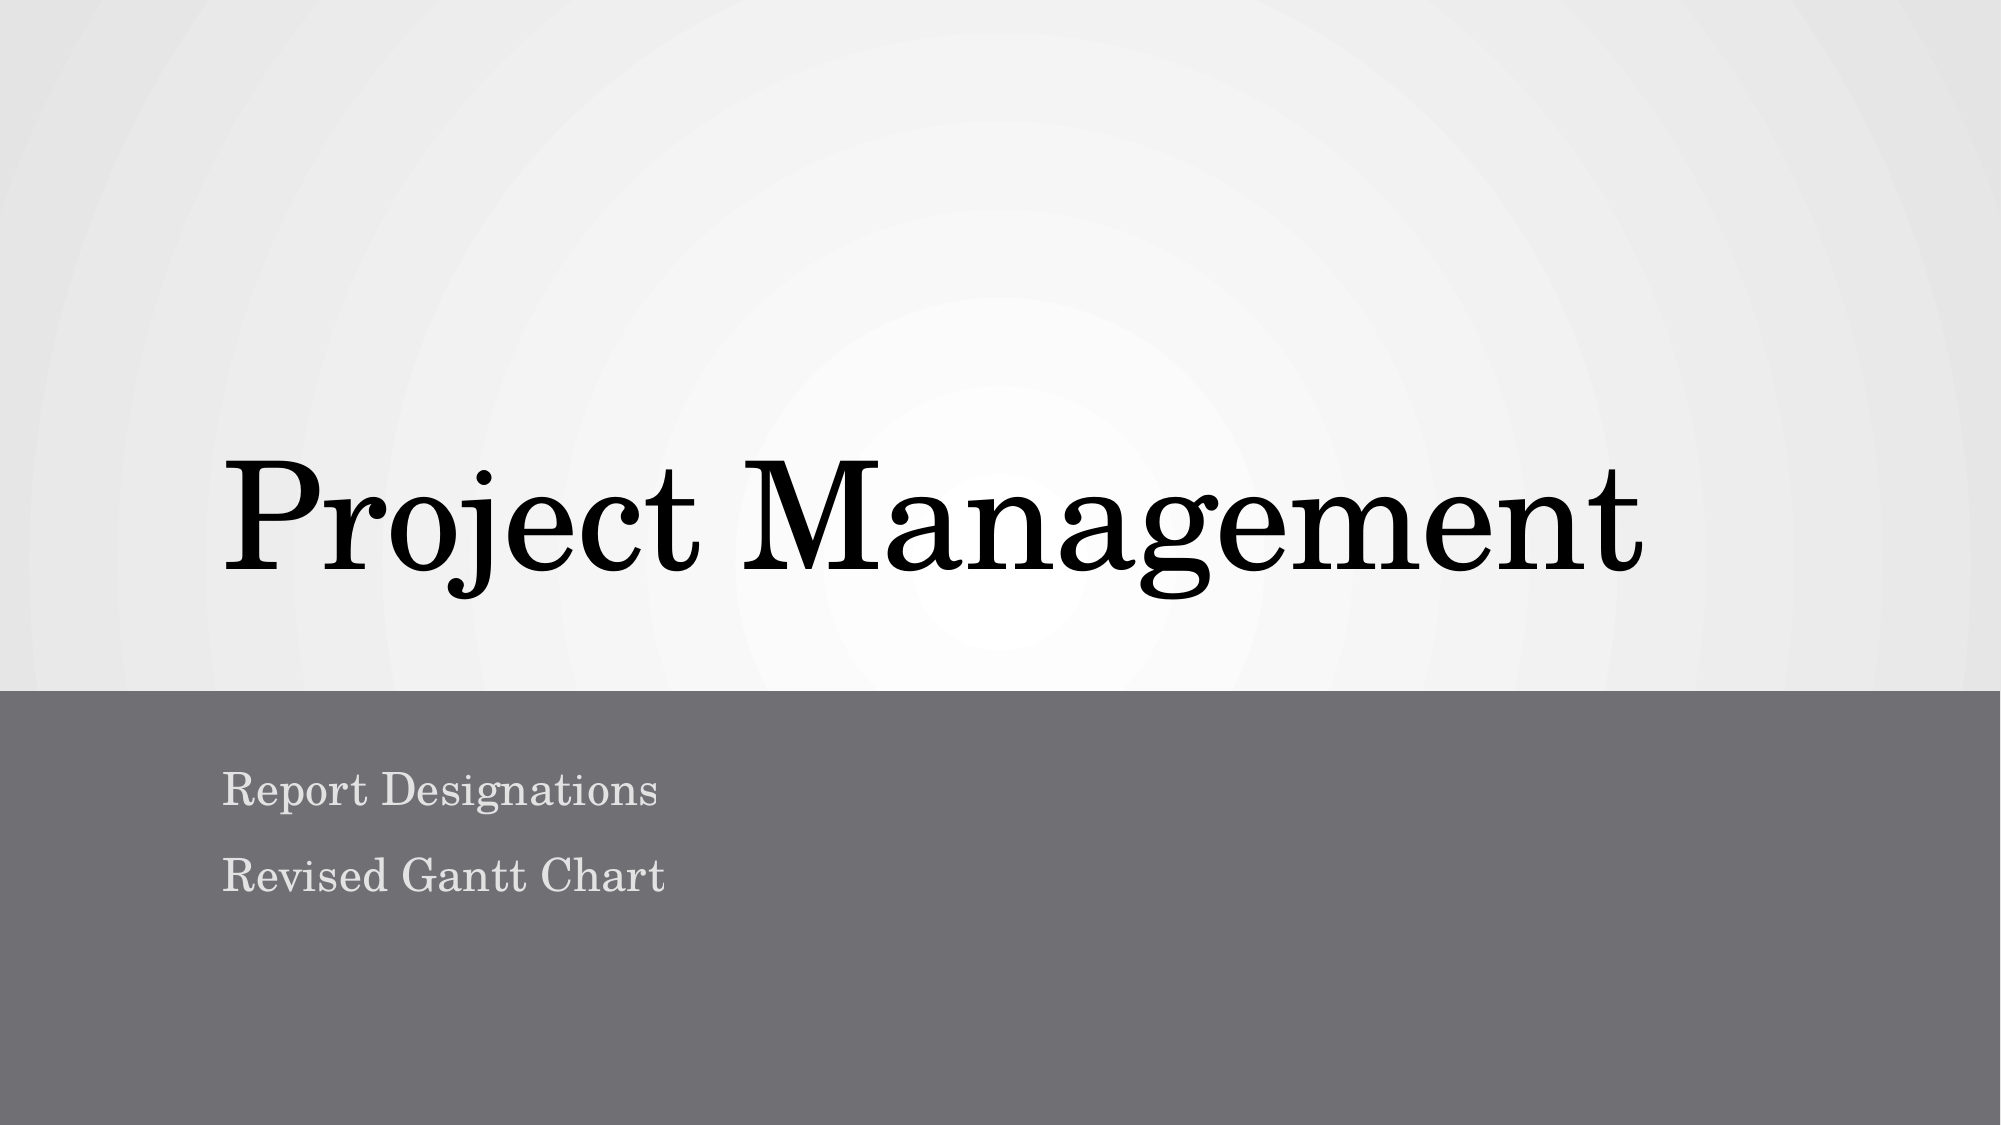

# Project Management

Report Designations
Revised Gantt Chart